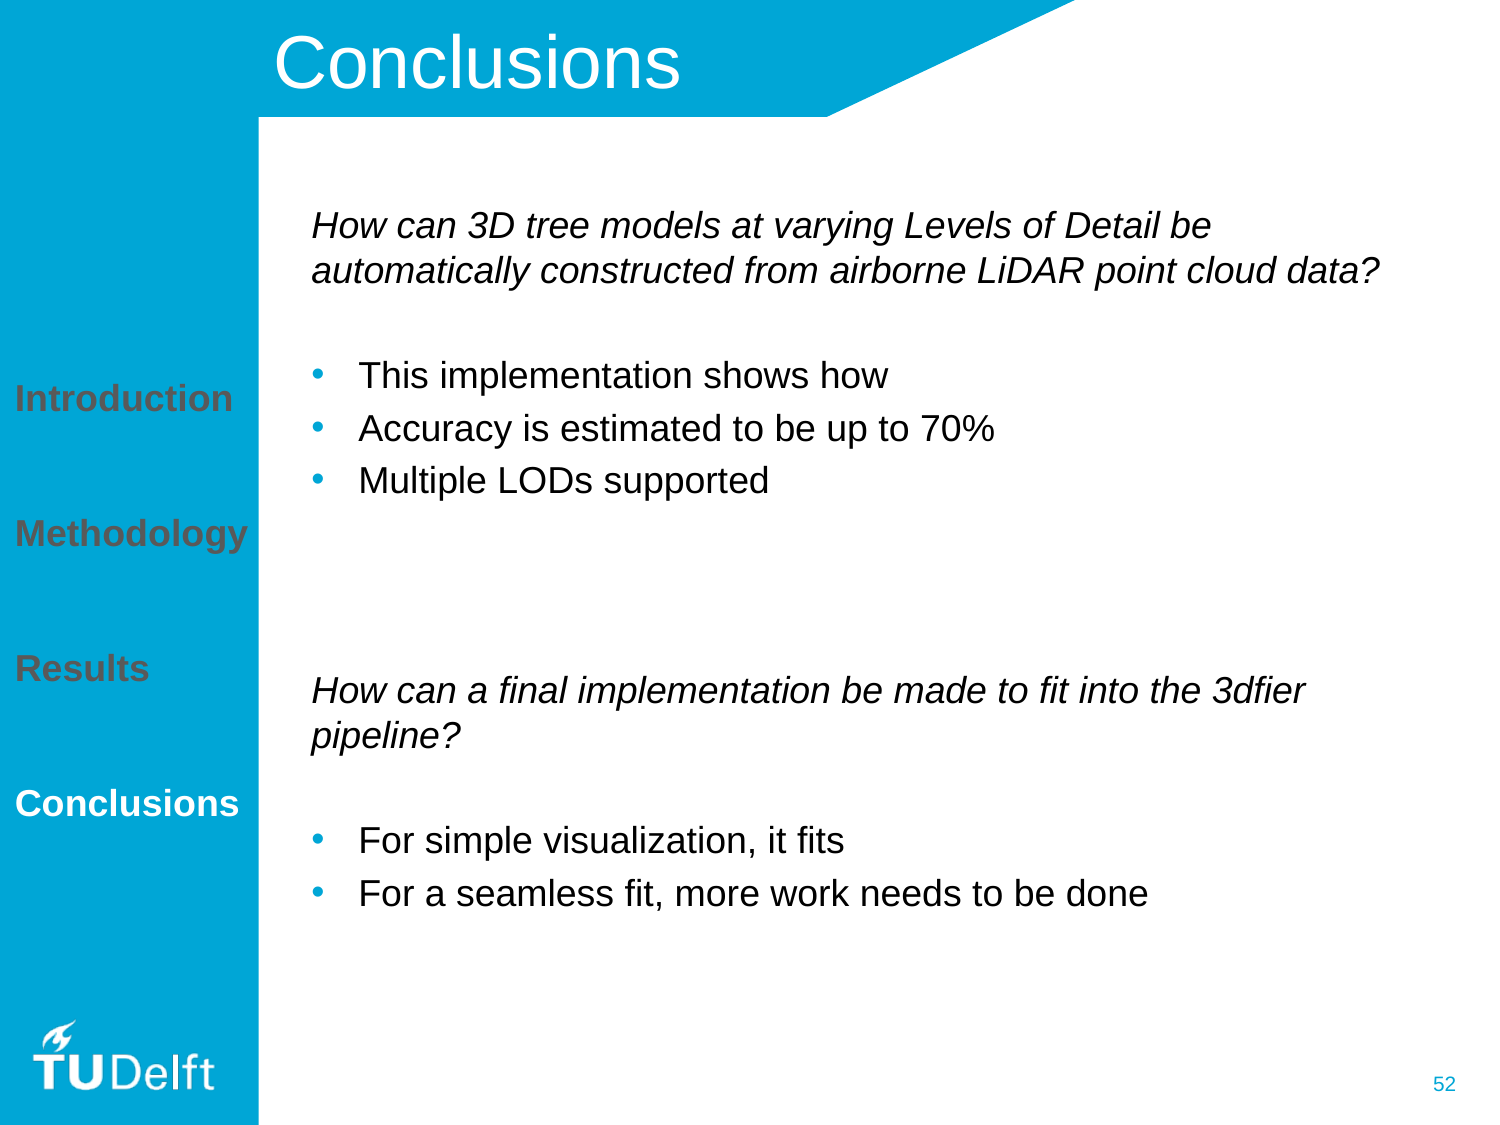

Conclusions
How can 3D tree models at varying Levels of Detail be automatically constructed from airborne LiDAR point cloud data?

This implementation shows how
Accuracy is estimated to be up to 70%
Multiple LODs supported

How can a final implementation be made to fit into the 3dfier pipeline?

For simple visualization, it fits
For a seamless fit, more work needs to be done
Introduction

Methodology

Results

Conclusions